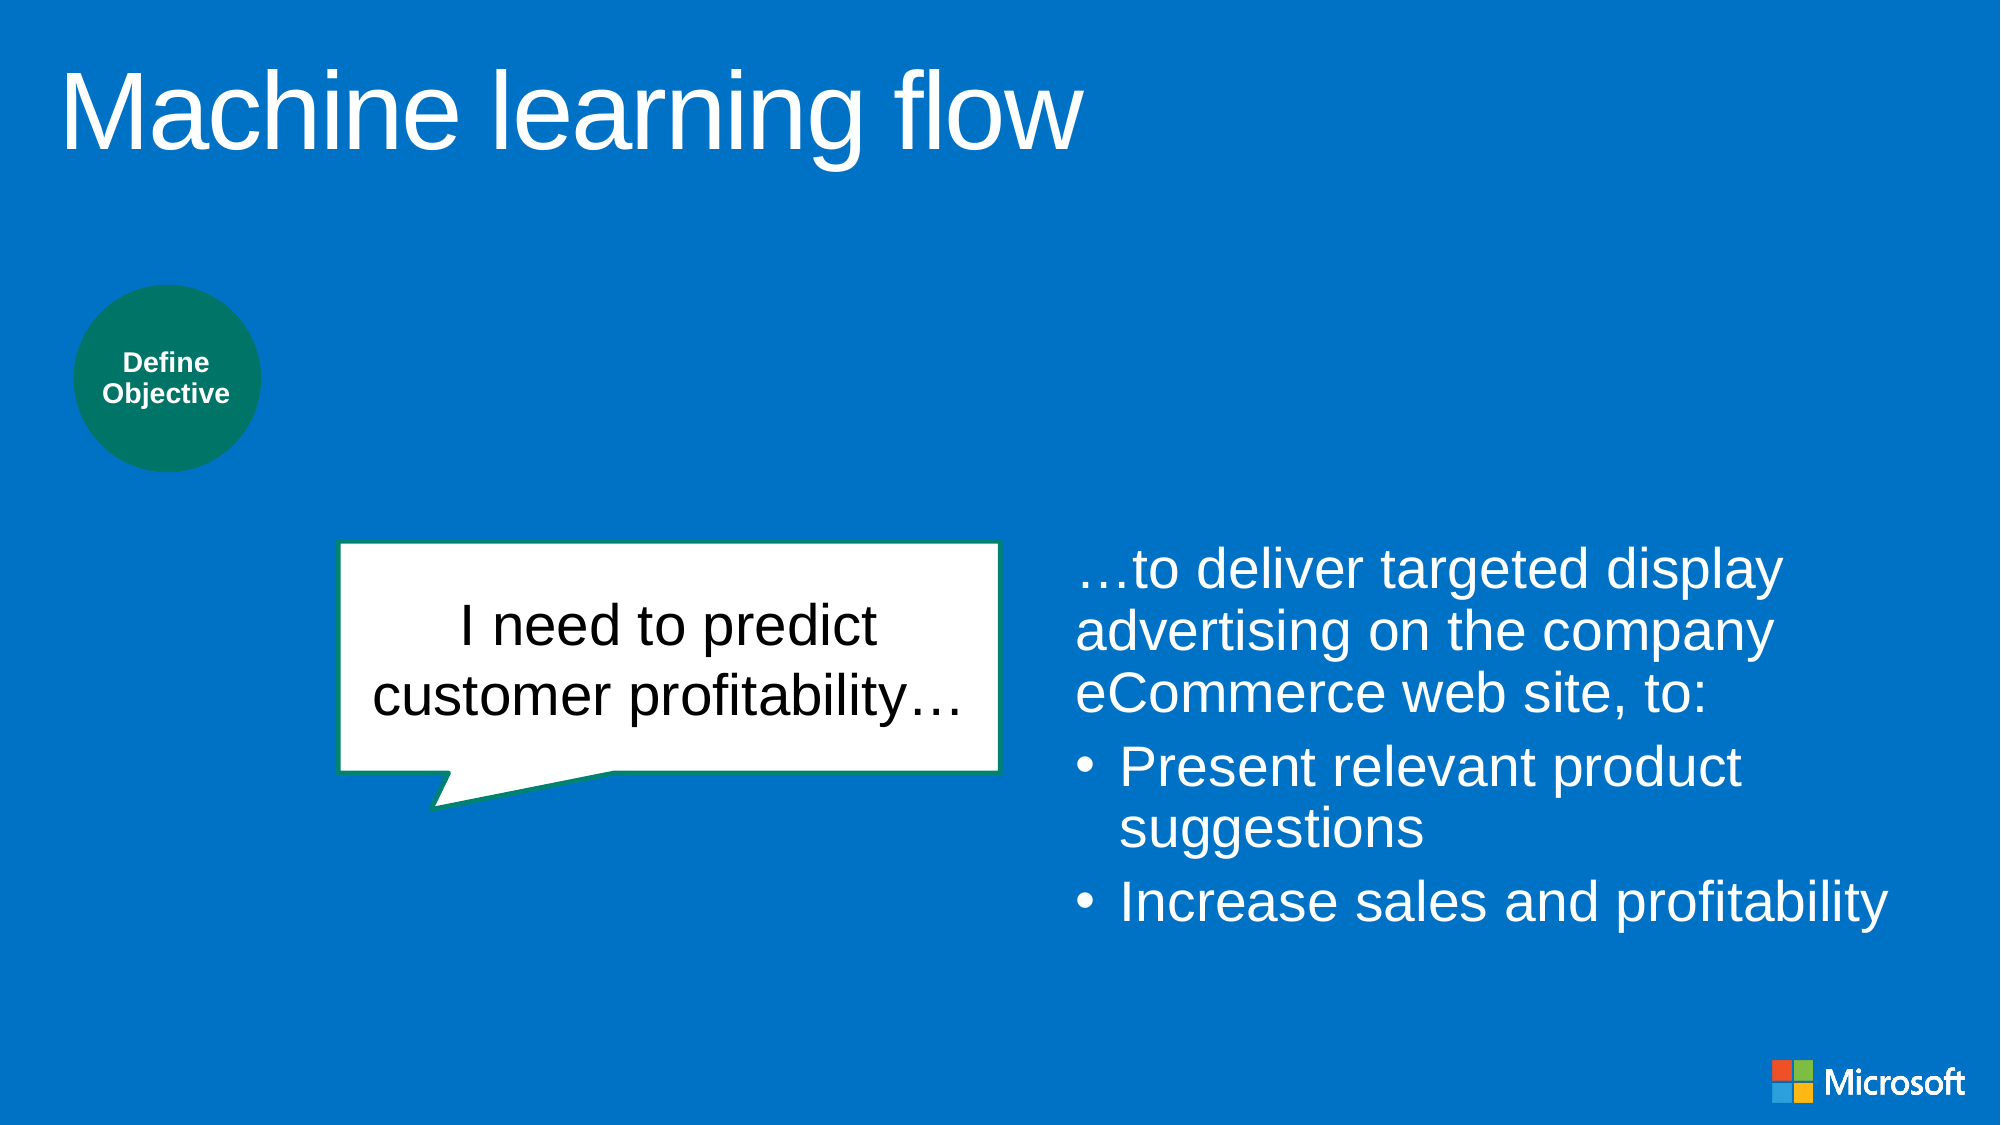

#
Machine learning flow
It is important to start a machine learning project with a clearly defined objective

Define Objective
…to deliver targeted display advertising on the company eCommerce web site, to:
Present relevant product suggestions
Increase sales and profitability
I need to predict customer profitability…